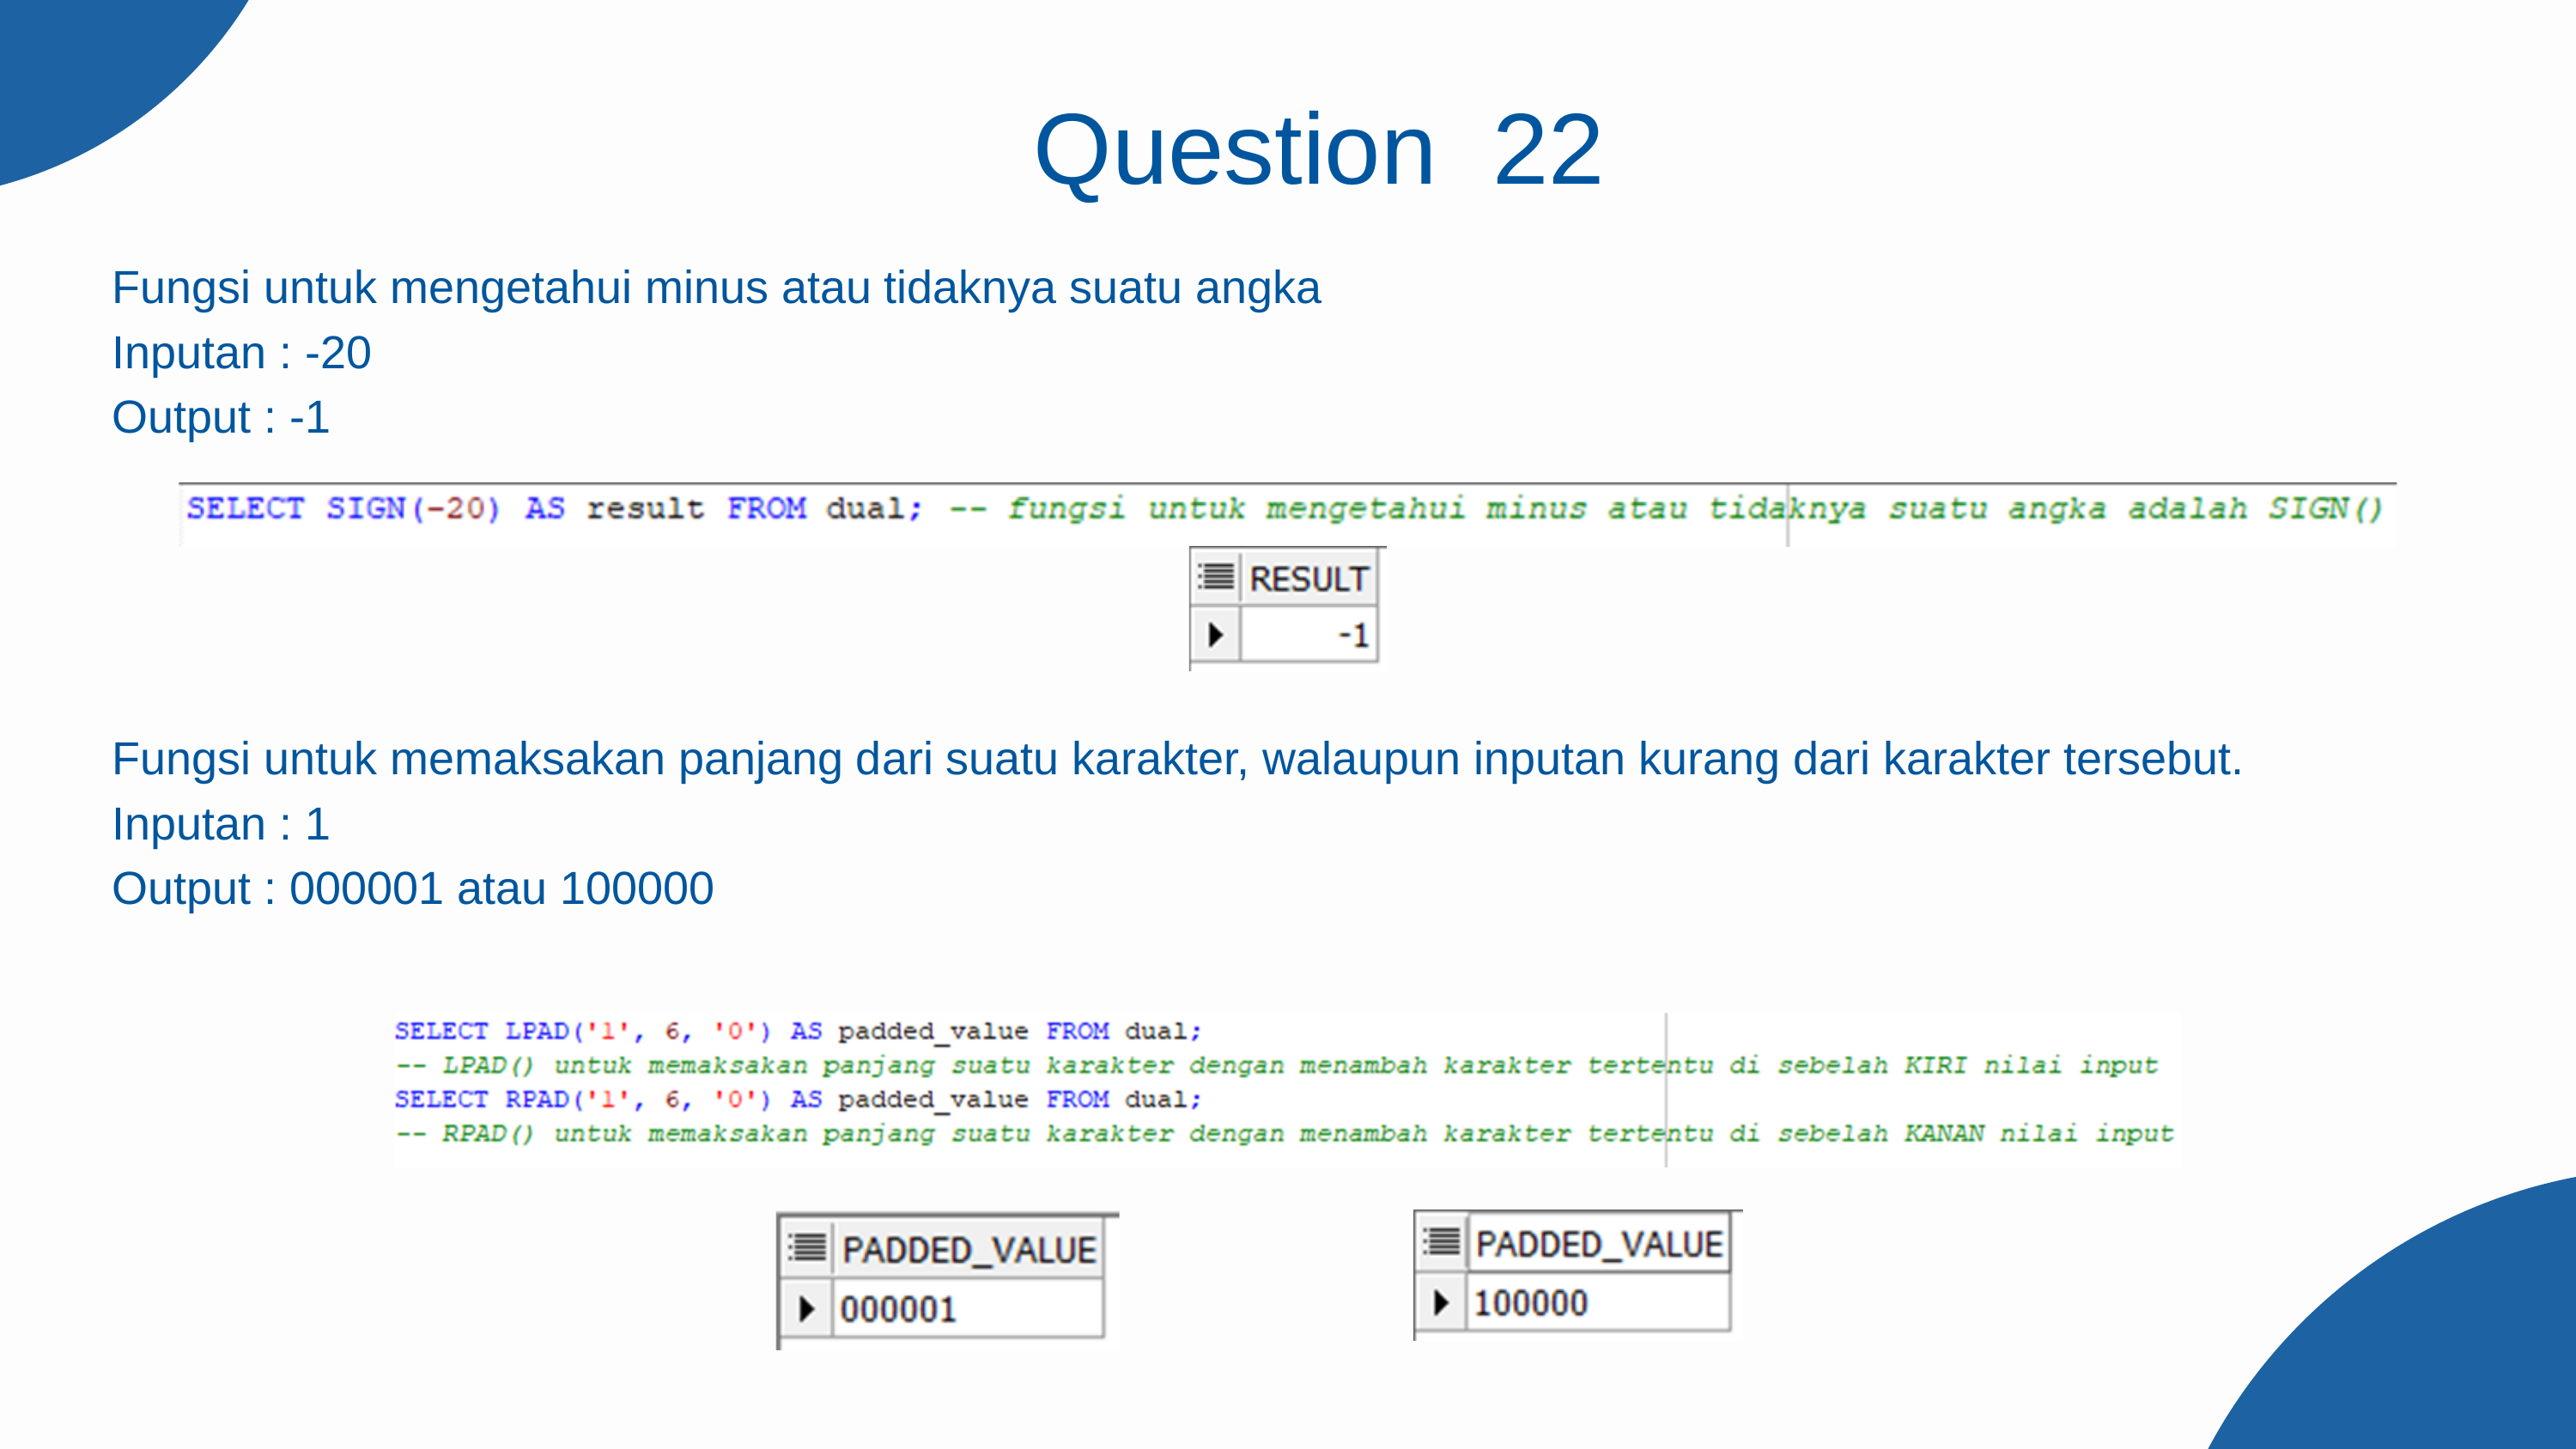

Question  22
Fungsi untuk mengetahui minus atau tidaknya suatu angka
Inputan : -20
Output : -1

Fungsi untuk memaksakan panjang dari suatu karakter, walaupun inputan kurang dari karakter tersebut.
Inputan : 1
Output : 000001 atau 100000